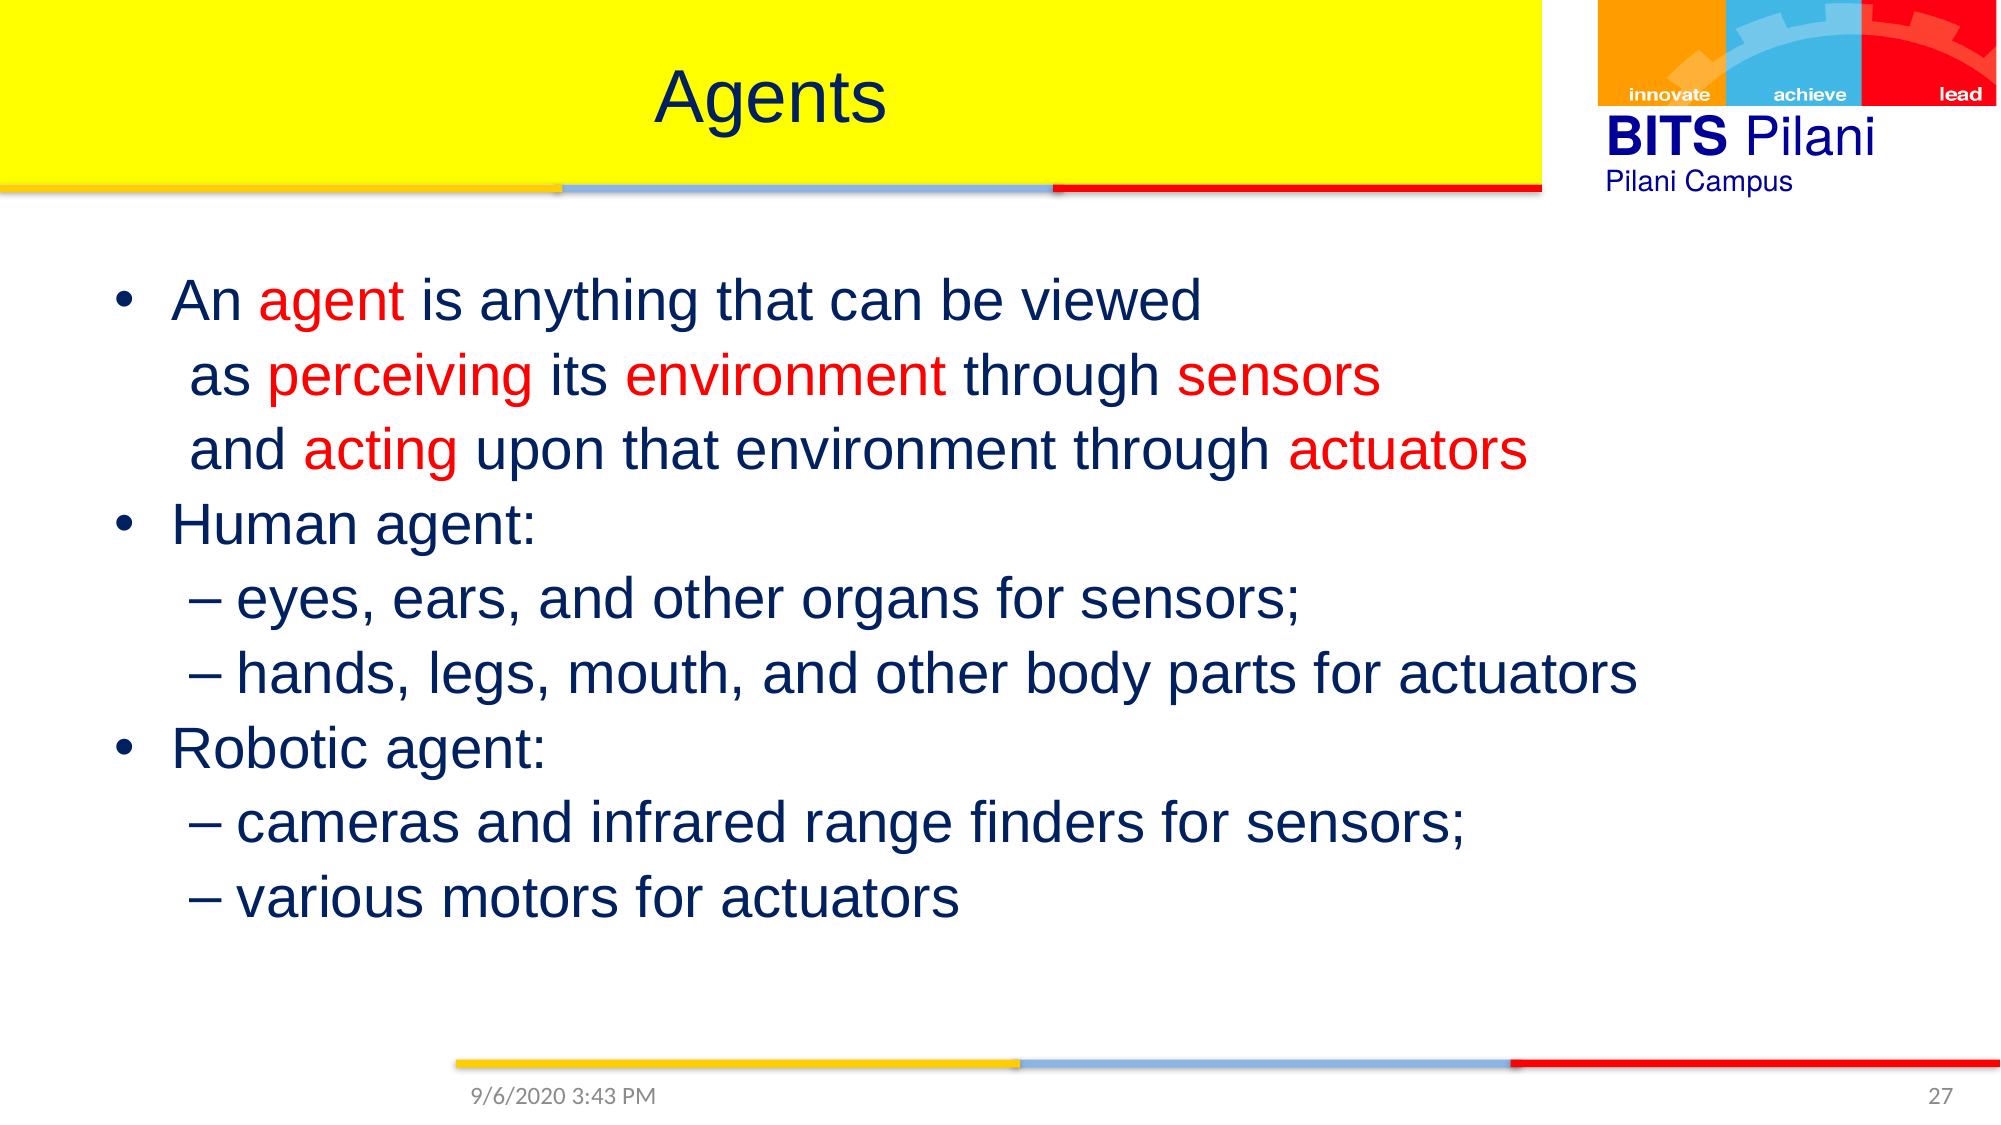

# Agents
An agent is anything that can be viewed
as perceiving its environment through sensors
and acting upon that environment through actuators
Human agent:
eyes, ears, and other organs for sensors;
hands, legs, mouth, and other body parts for actuators
Robotic agent:
cameras and infrared range finders for sensors;
various motors for actuators
9/6/2020 3:43 PM
27